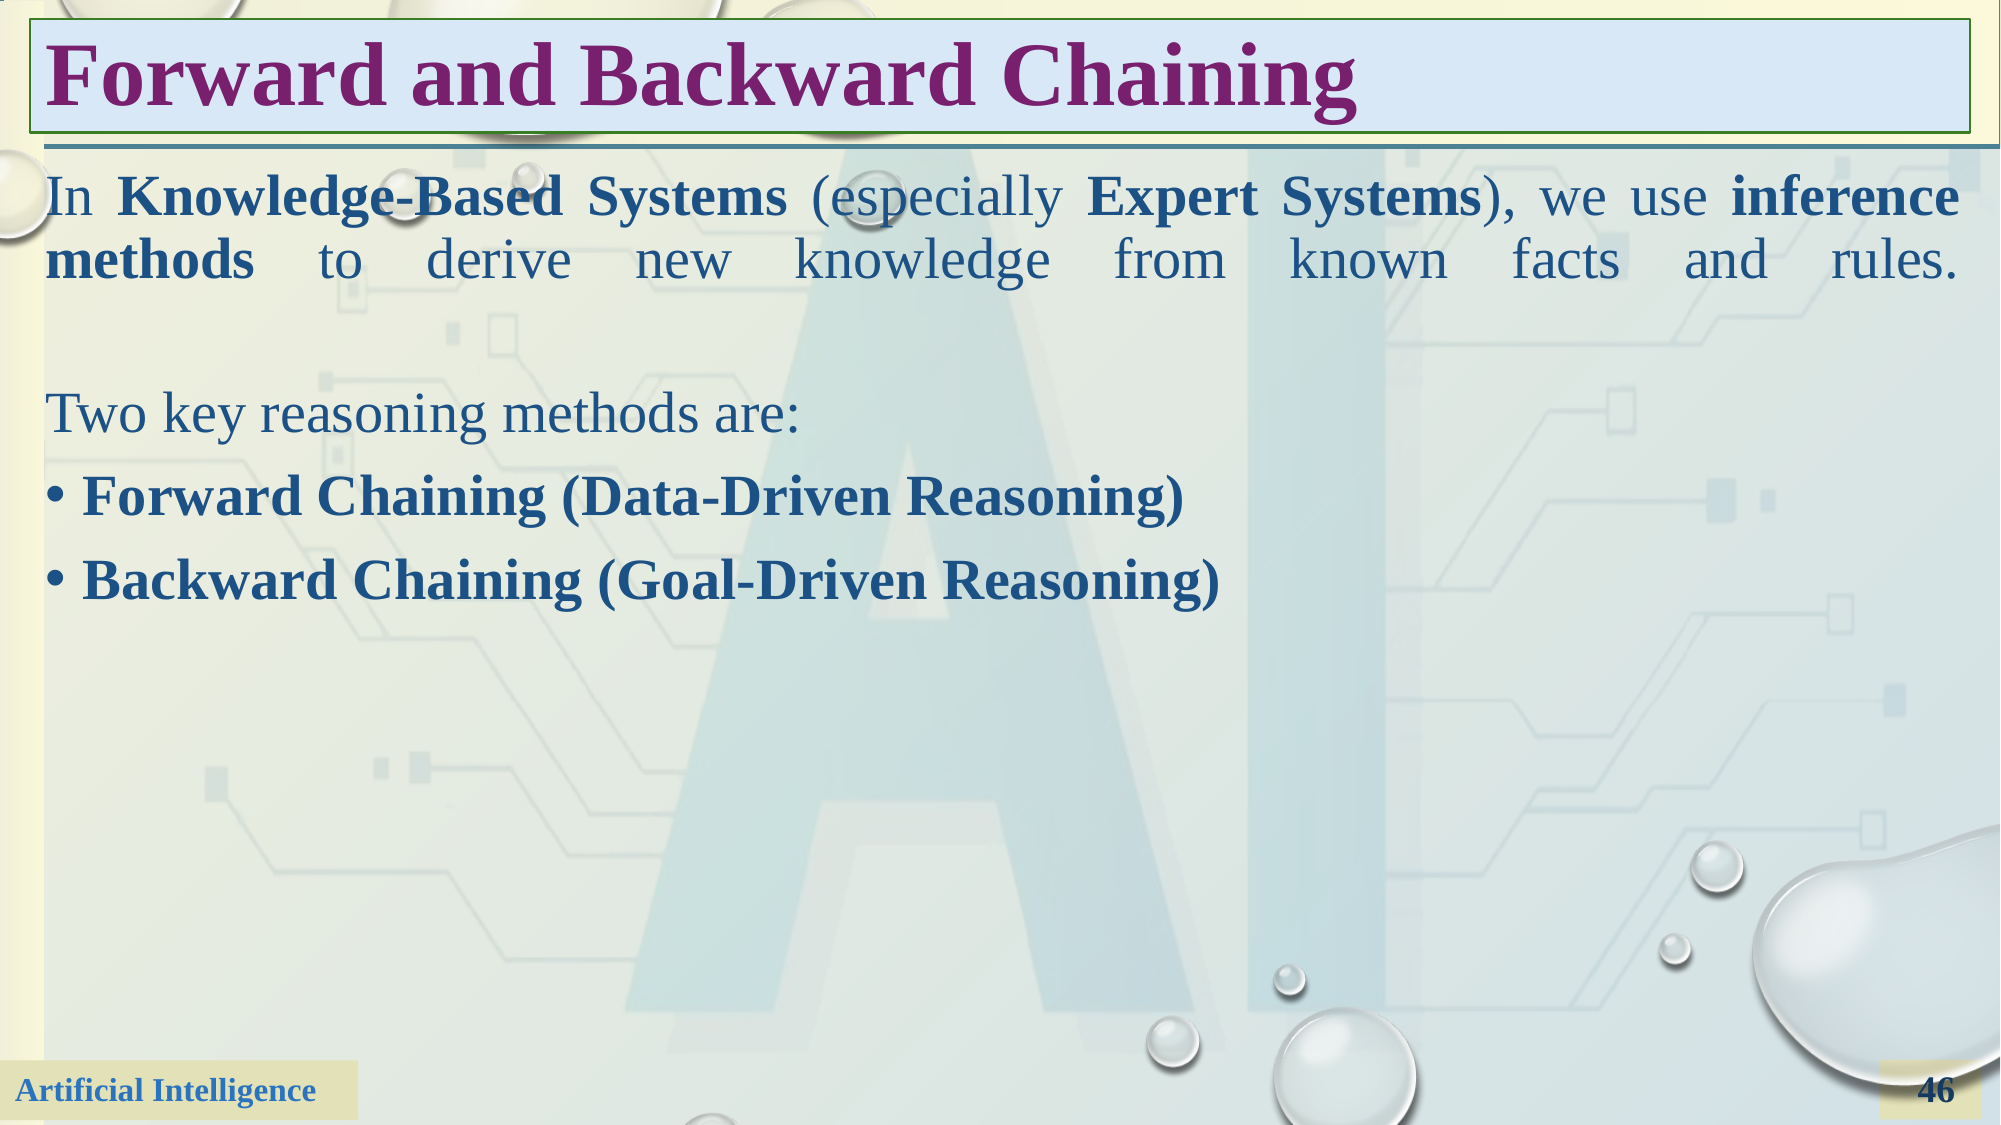

# Forward and Backward Chaining
In Knowledge-Based Systems (especially Expert Systems), we use inference methods to derive new knowledge from known facts and rules.
Two key reasoning methods are:
Forward Chaining (Data-Driven Reasoning)
Backward Chaining (Goal-Driven Reasoning)
46